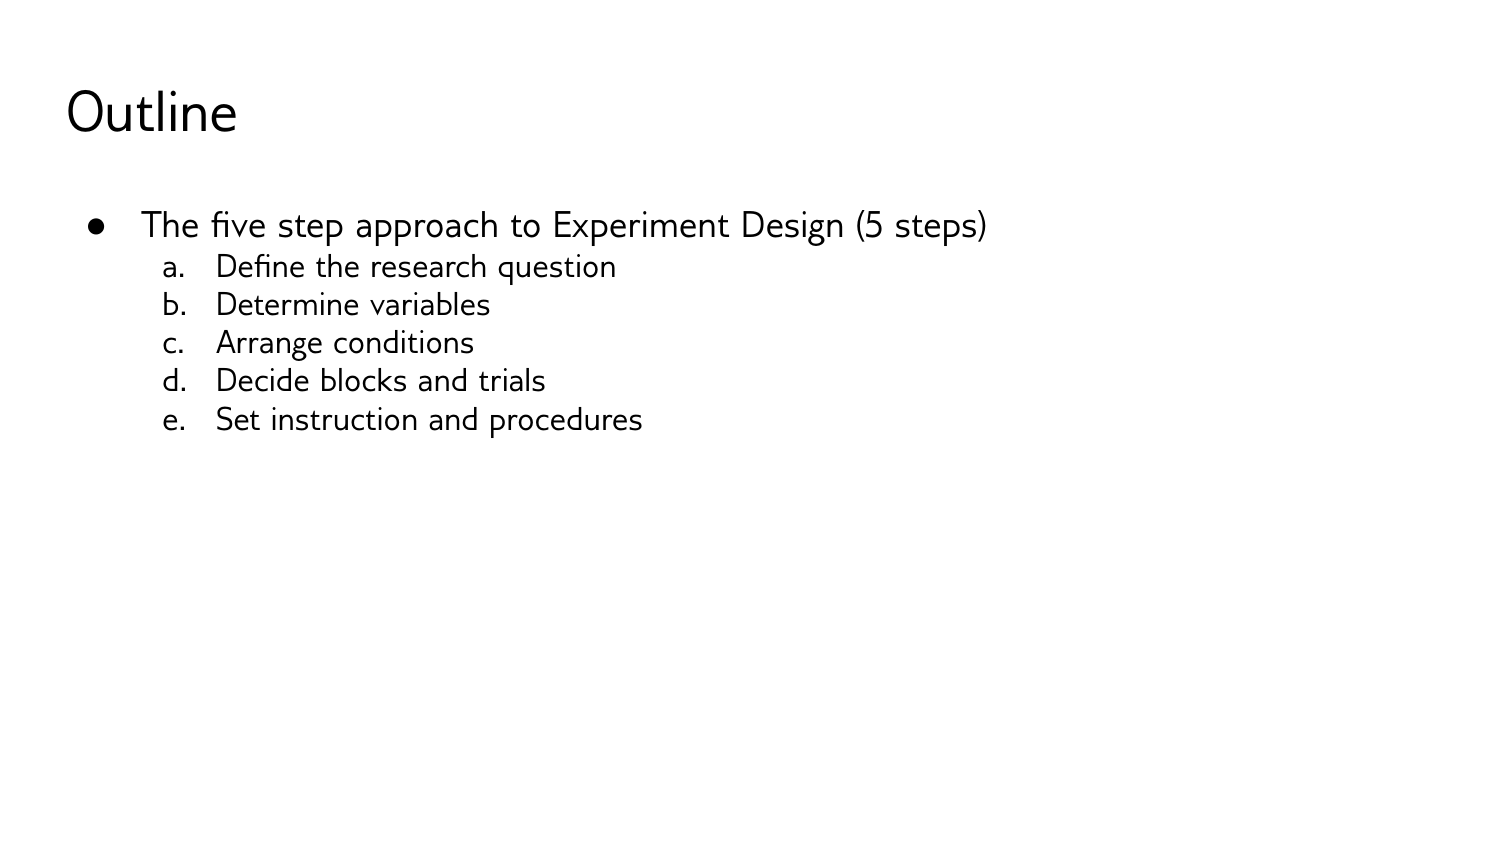

# Outline
The five step approach to Experiment Design (5 steps)
Define the research question
Determine variables
Arrange conditions
Decide blocks and trials
Set instruction and procedures